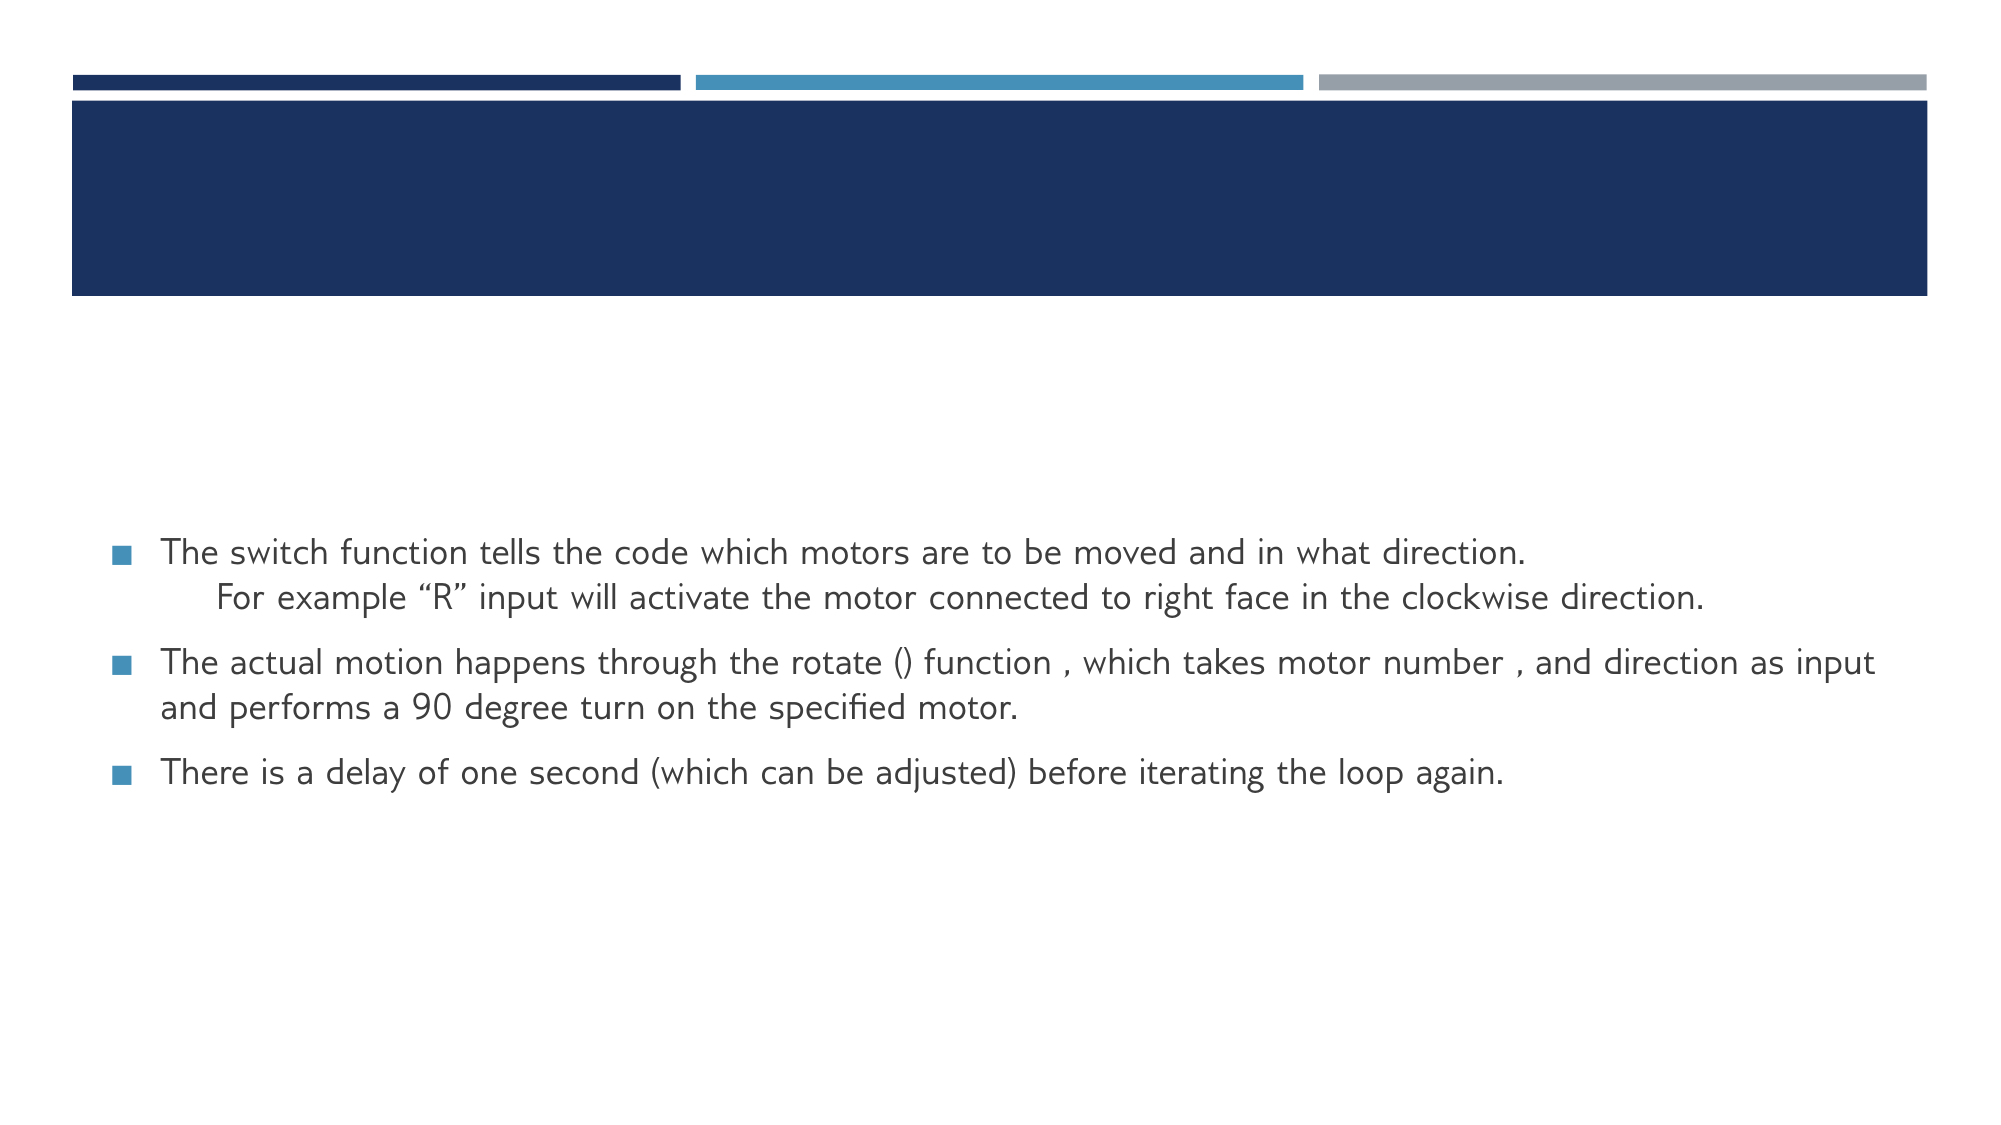

The switch function tells the code which motors are to be moved and in what direction.                                      For example “R” input will activate the motor connected to right face in the clockwise direction.
The actual motion happens through the rotate () function , which takes motor number , and direction as input and performs a 90 degree turn on the specified motor.
There is a delay of one second (which can be adjusted) before iterating the loop again.